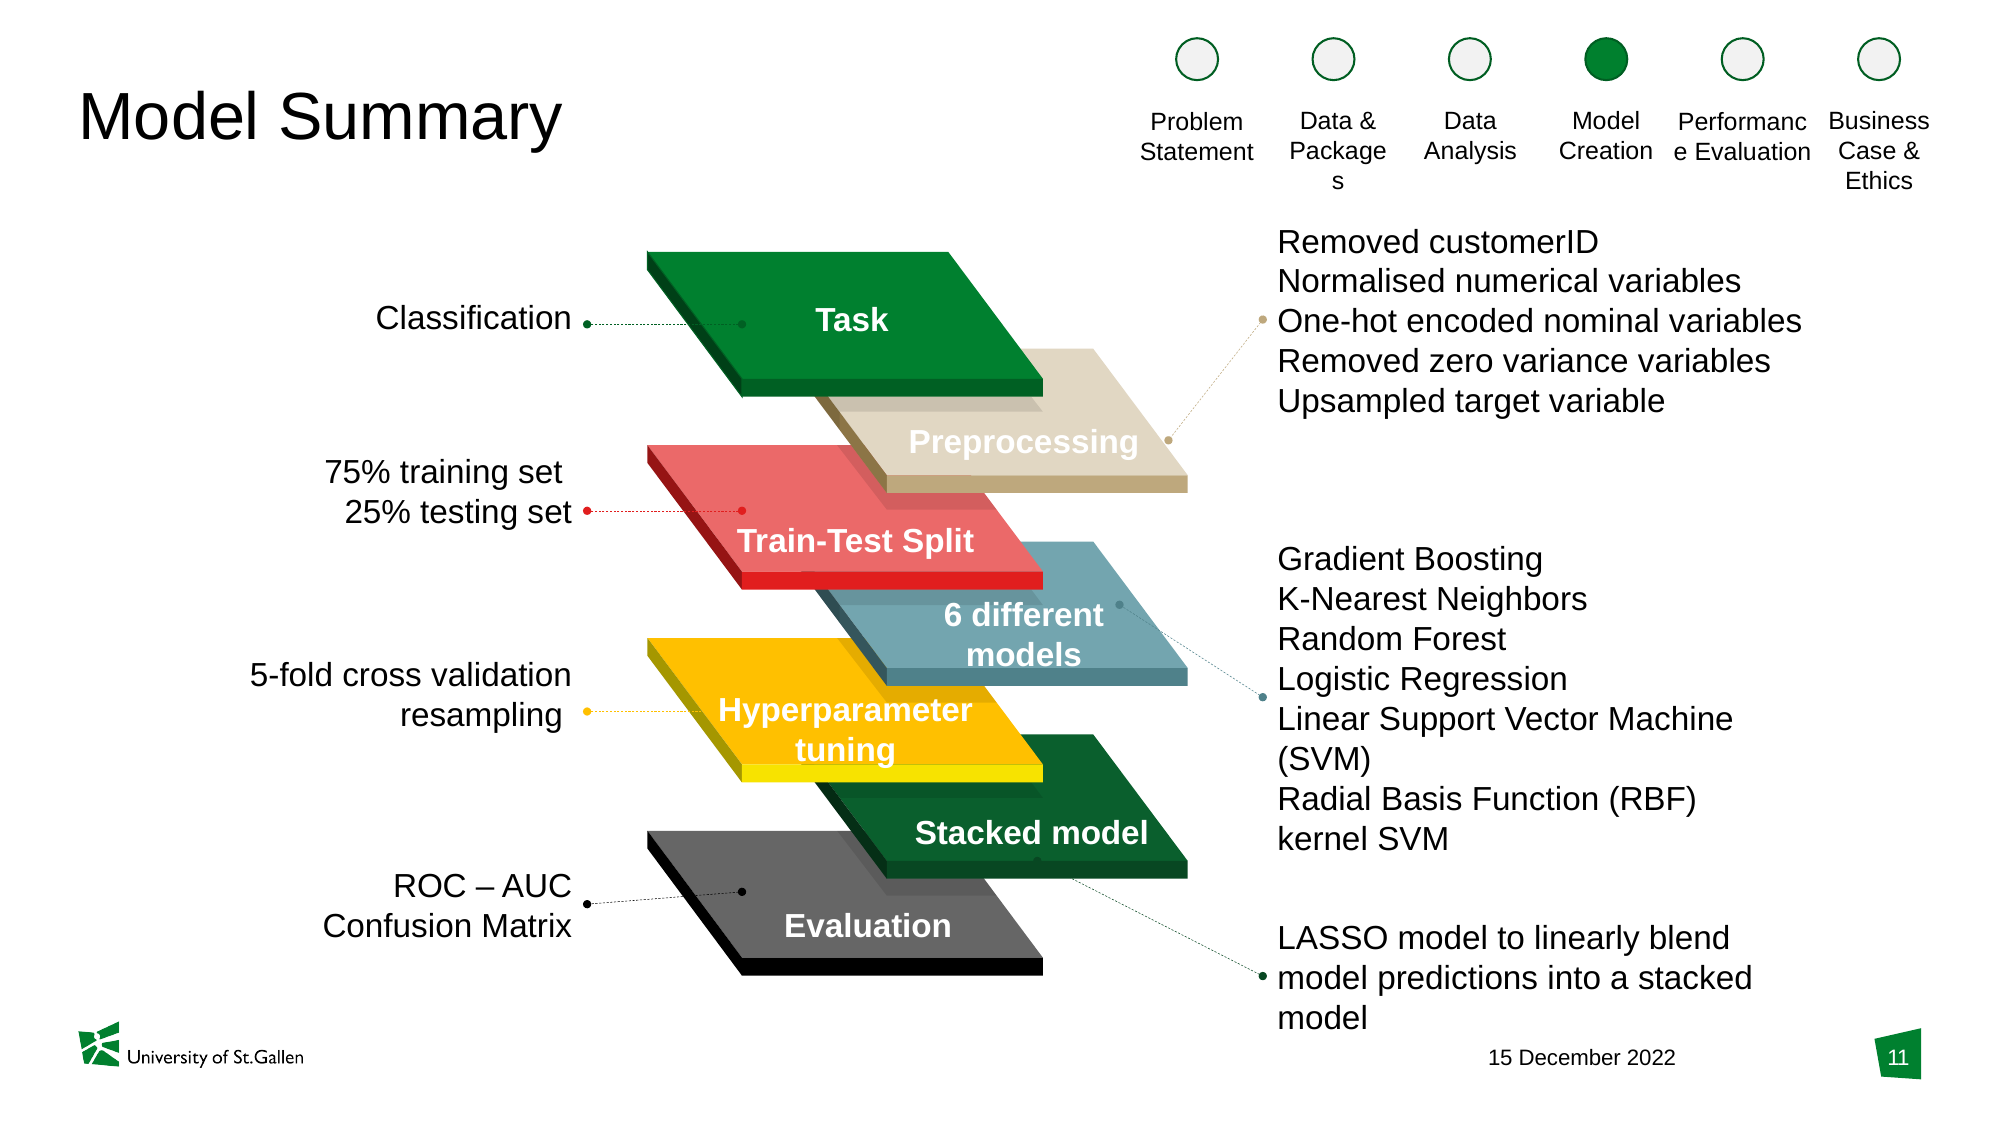

Data & Packages
Data Analysis
Model Creation
Business Case & Ethics
Problem Statement
Performance Evaluation
# Model Summary
Removed customerID
Normalised numerical variables
One-hot encoded nominal variables
Removed zero variance variables
Upsampled target variable

Classification
Task

Preprocessing
75% training set
25% testing set

Train-Test Split
Gradient Boosting
K-Nearest Neighbors
Random Forest
Logistic Regression
Linear Support Vector Machine (SVM)
Radial Basis Function (RBF) kernel SVM

6 different models

5-fold cross validation resampling
Hyperparameter tuning

Stacked model

ROC – AUC
Confusion Matrix
Evaluation
LASSO model to linearly blend model predictions into a stacked model
11